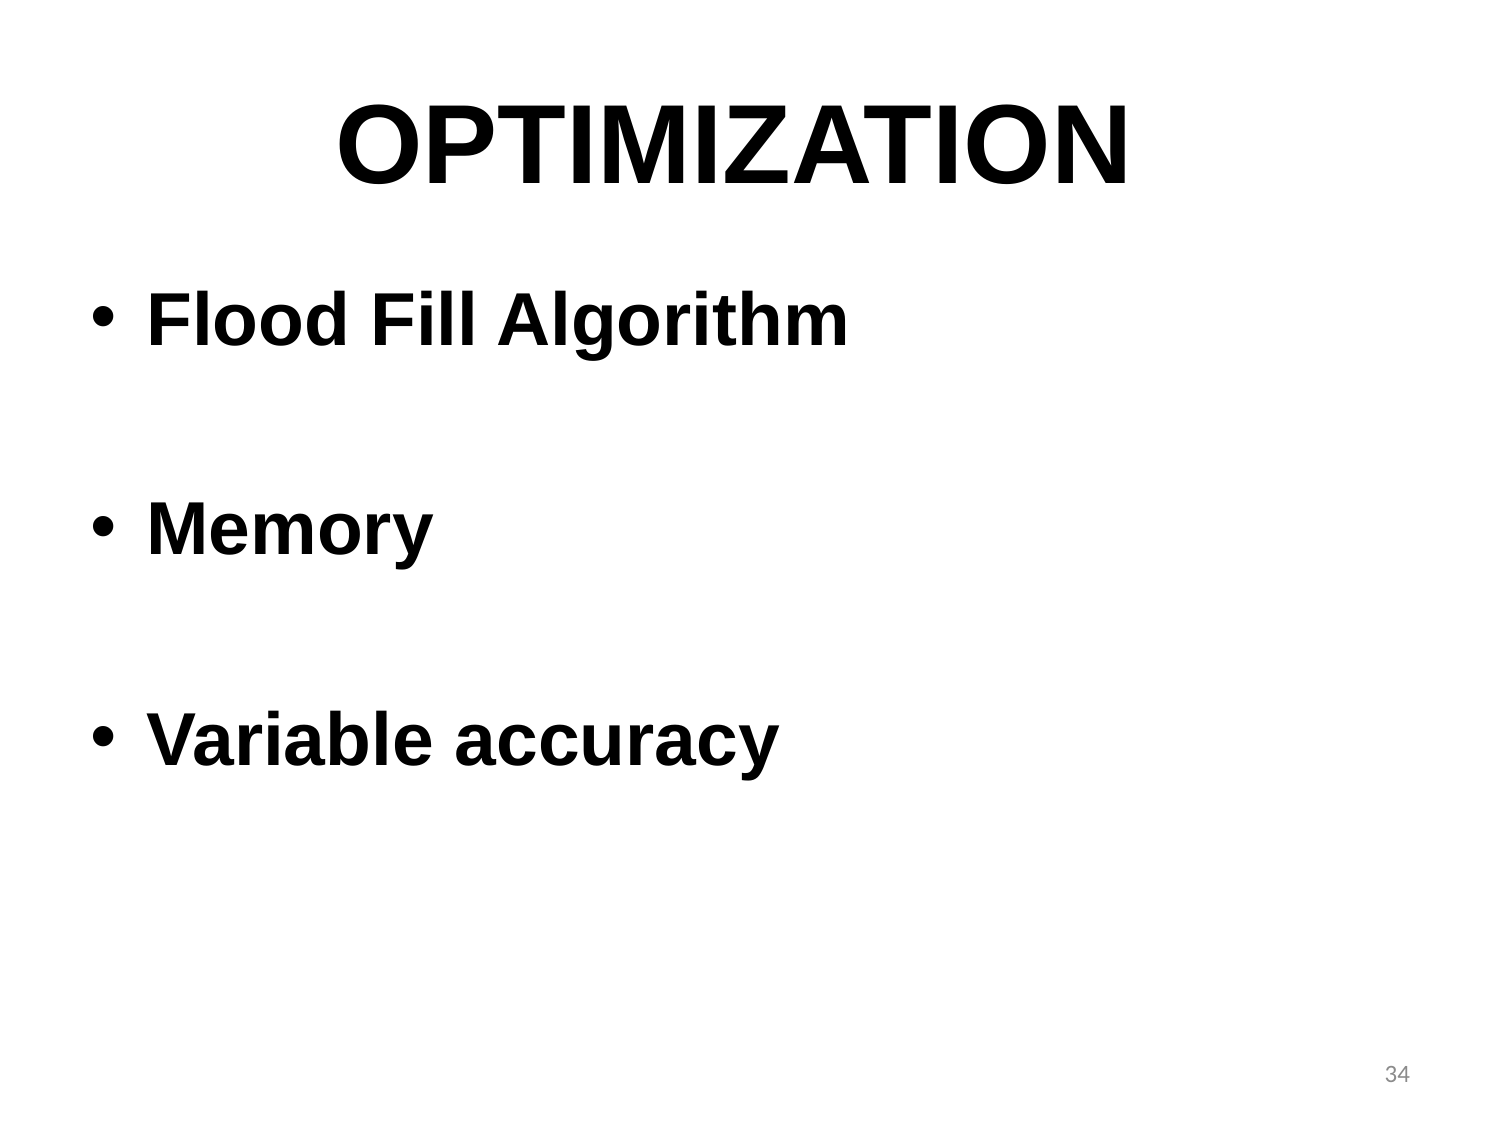

# Optimization
Flood Fill Algorithm

Memory

Variable accuracy

34